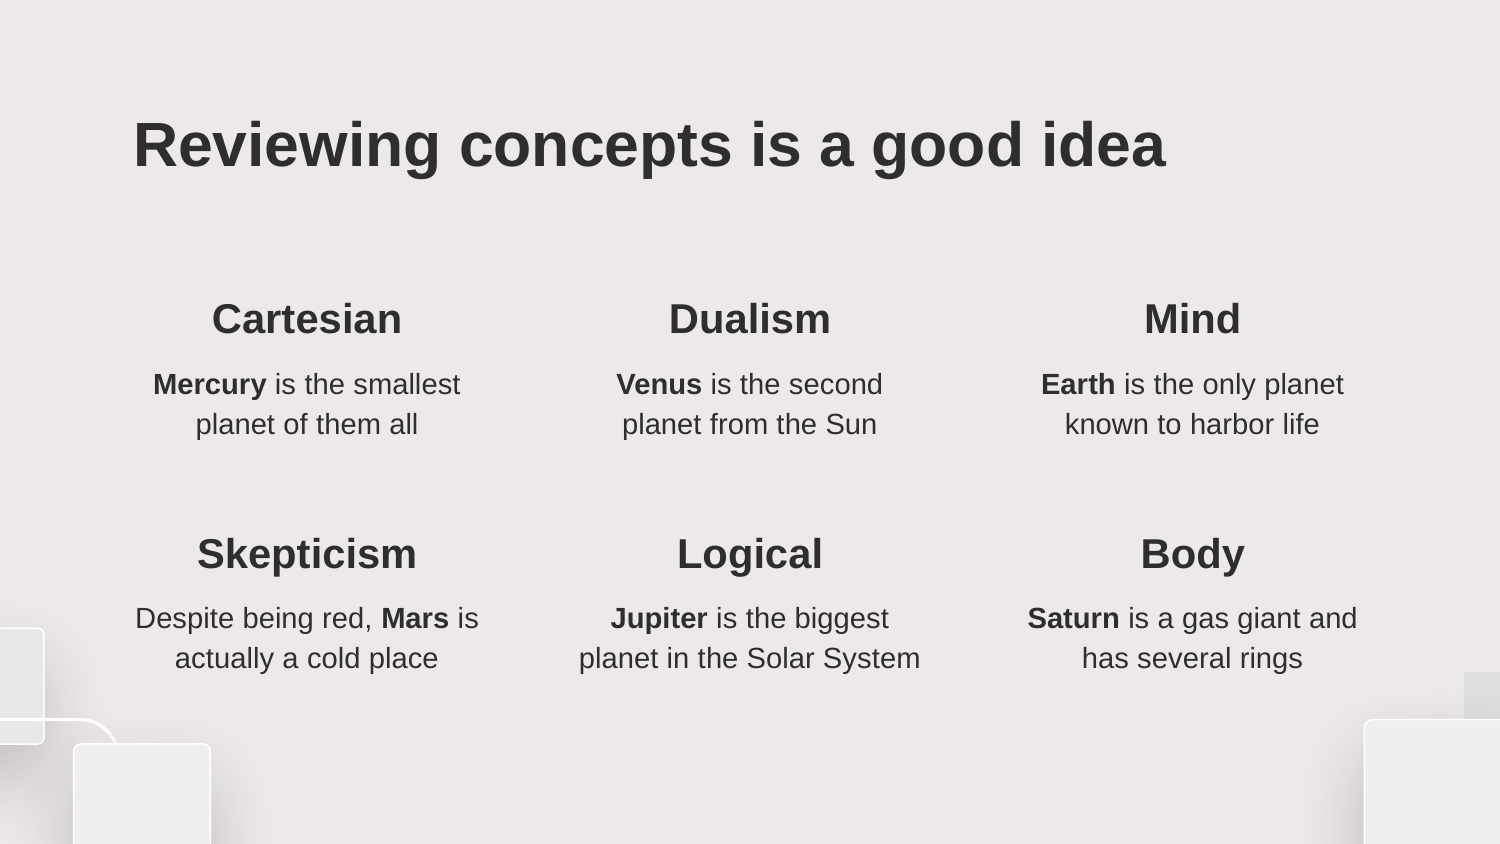

Reviewing concepts is a good idea
# Cartesian
Dualism
Mind
Mercury is the smallest planet of them all
Venus is the second planet from the Sun
Earth is the only planet known to harbor life
Skepticism
Logical
Body
Despite being red, Mars is actually a cold place
Jupiter is the biggest planet in the Solar System
Saturn is a gas giant and has several rings